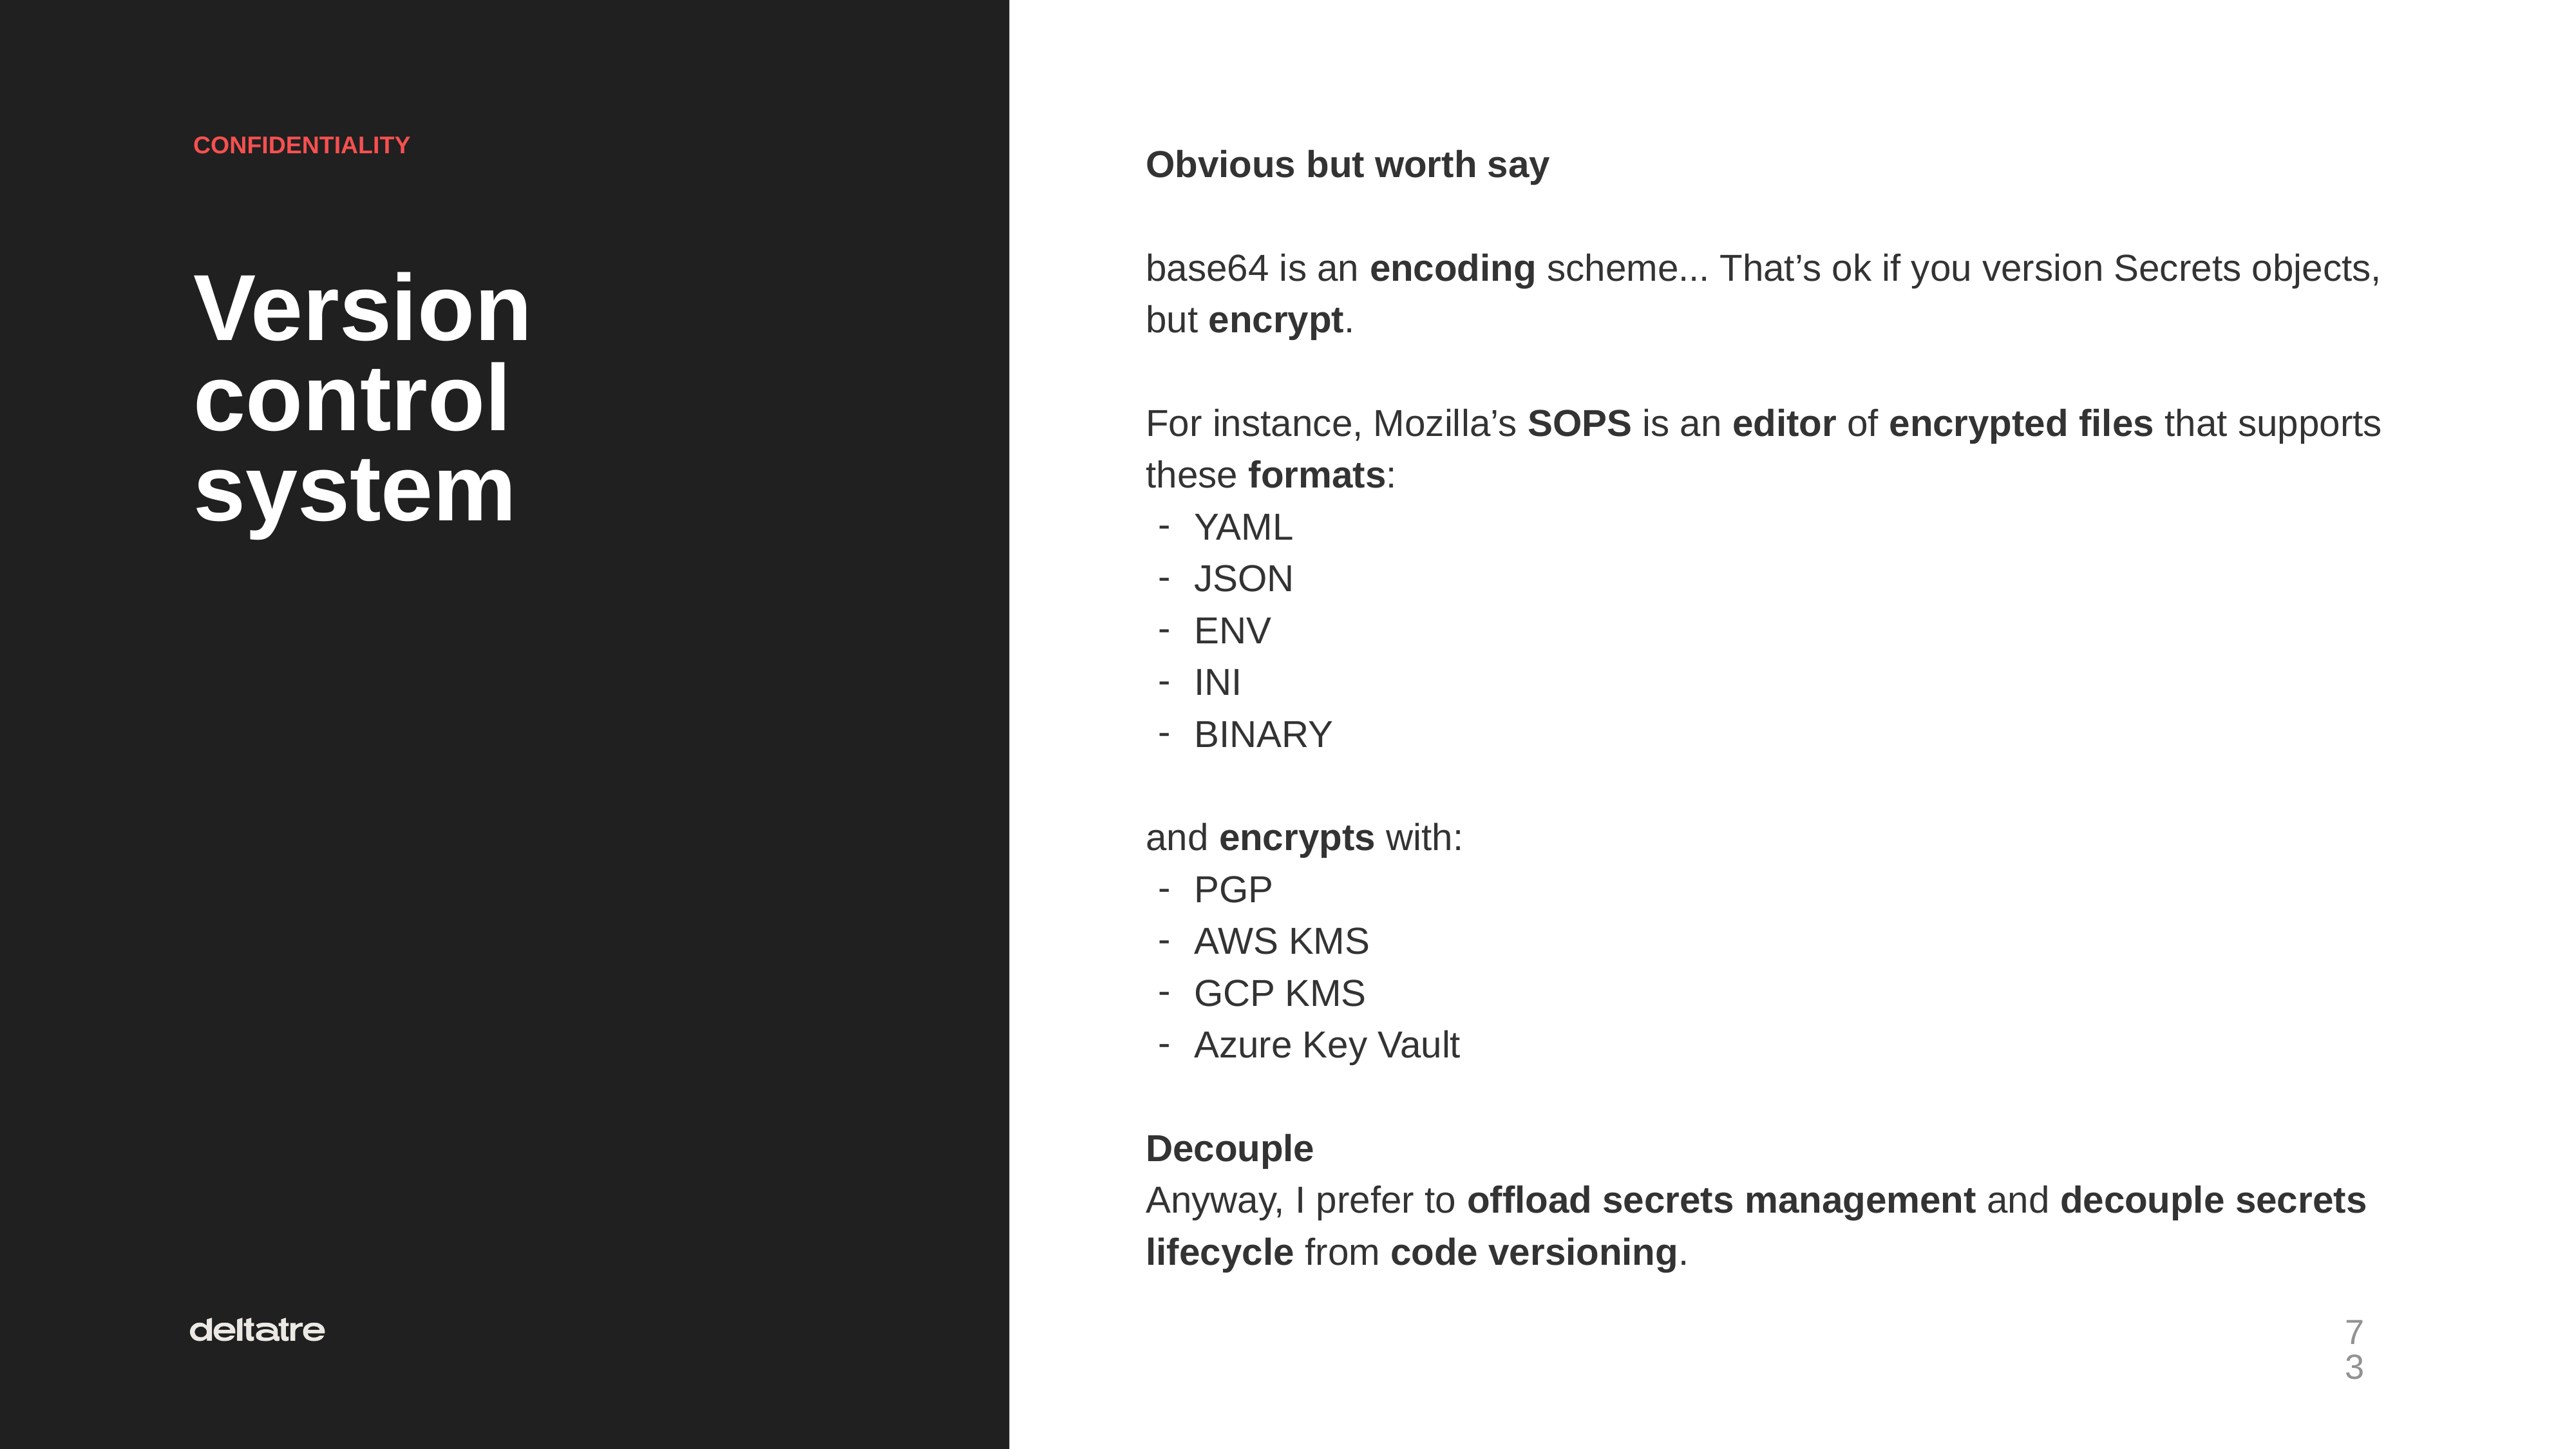

CONFIDENTIALITY
Obvious but worth say

base64 is an encoding scheme... That’s ok if you version Secrets objects, but encrypt.

For instance, Mozilla’s SOPS is an editor of encrypted files that supports these formats:
YAML
JSON
ENV
INI
BINARY

and encrypts with:
PGP
AWS KMS
GCP KMS
Azure Key Vault

Decouple
Anyway, I prefer to offload secrets management and decouple secrets lifecycle from code versioning.
Version
control
system
73